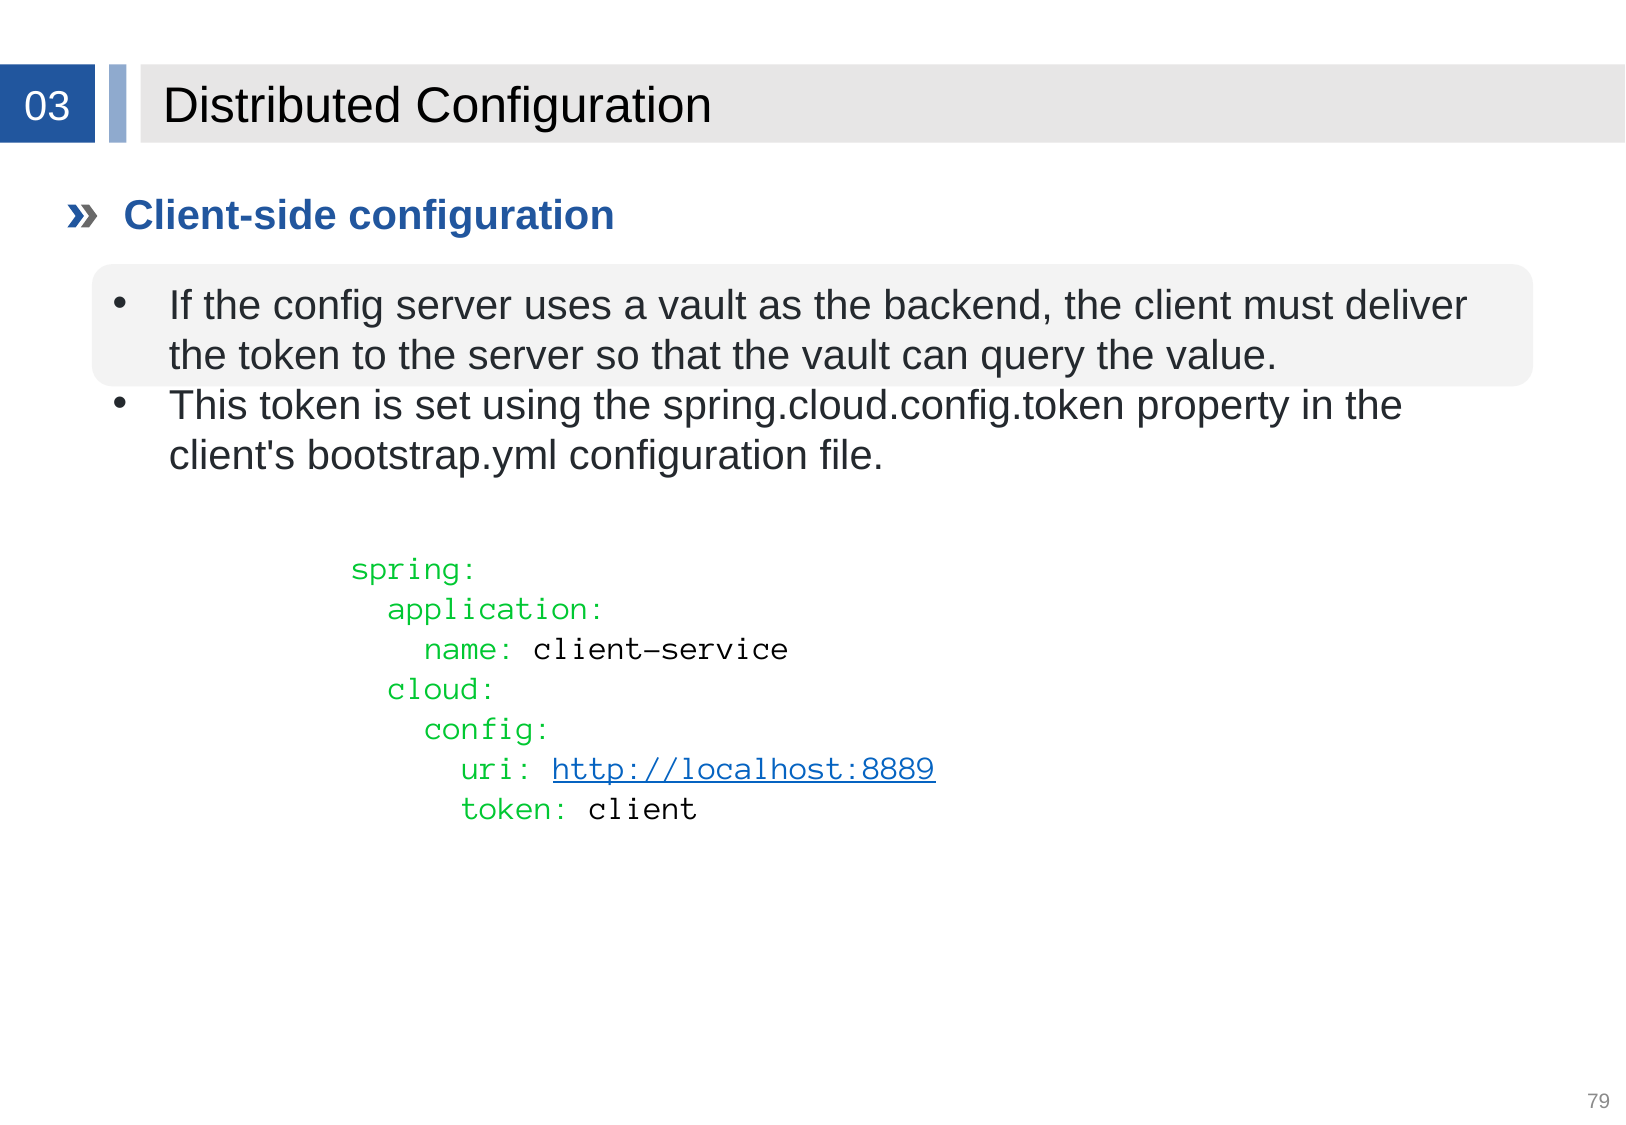

# Distributed Configuration
03
Client-side configuration

If the config server uses a vault as the backend, the client must deliver the token to the server so that the vault can query the value.
This token is set using the spring.cloud.config.token property in the client's bootstrap.yml configuration file.
spring:
  application:
    name: client-service
  cloud:
    config:
      uri: http://localhost:8889
      token: client
79